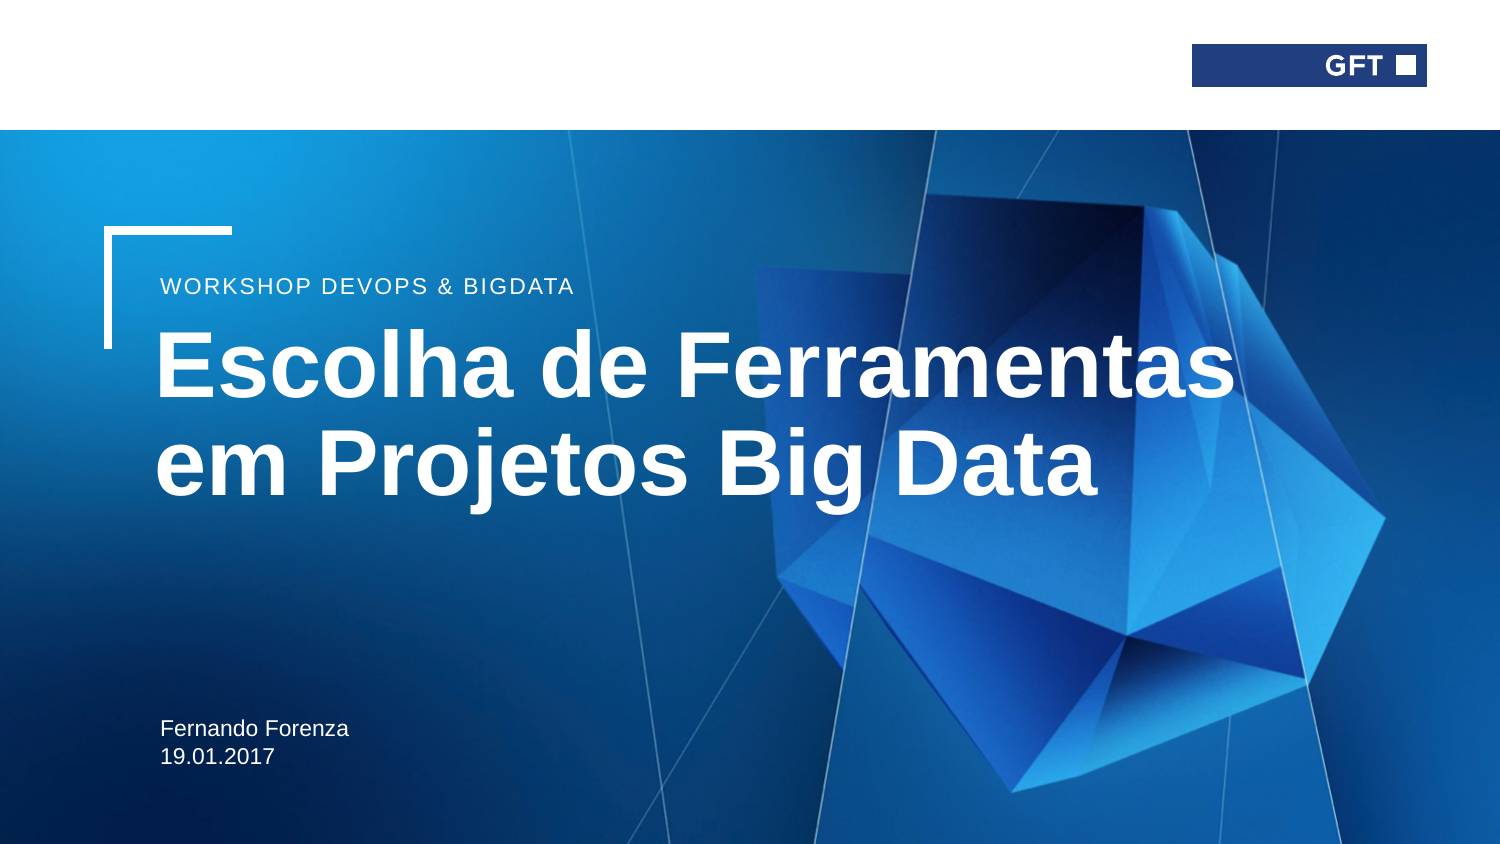

Workshop DevOps & BigData
# Escolha de Ferramentas em Projetos Big Data
Fernando Forenza
19.01.2017